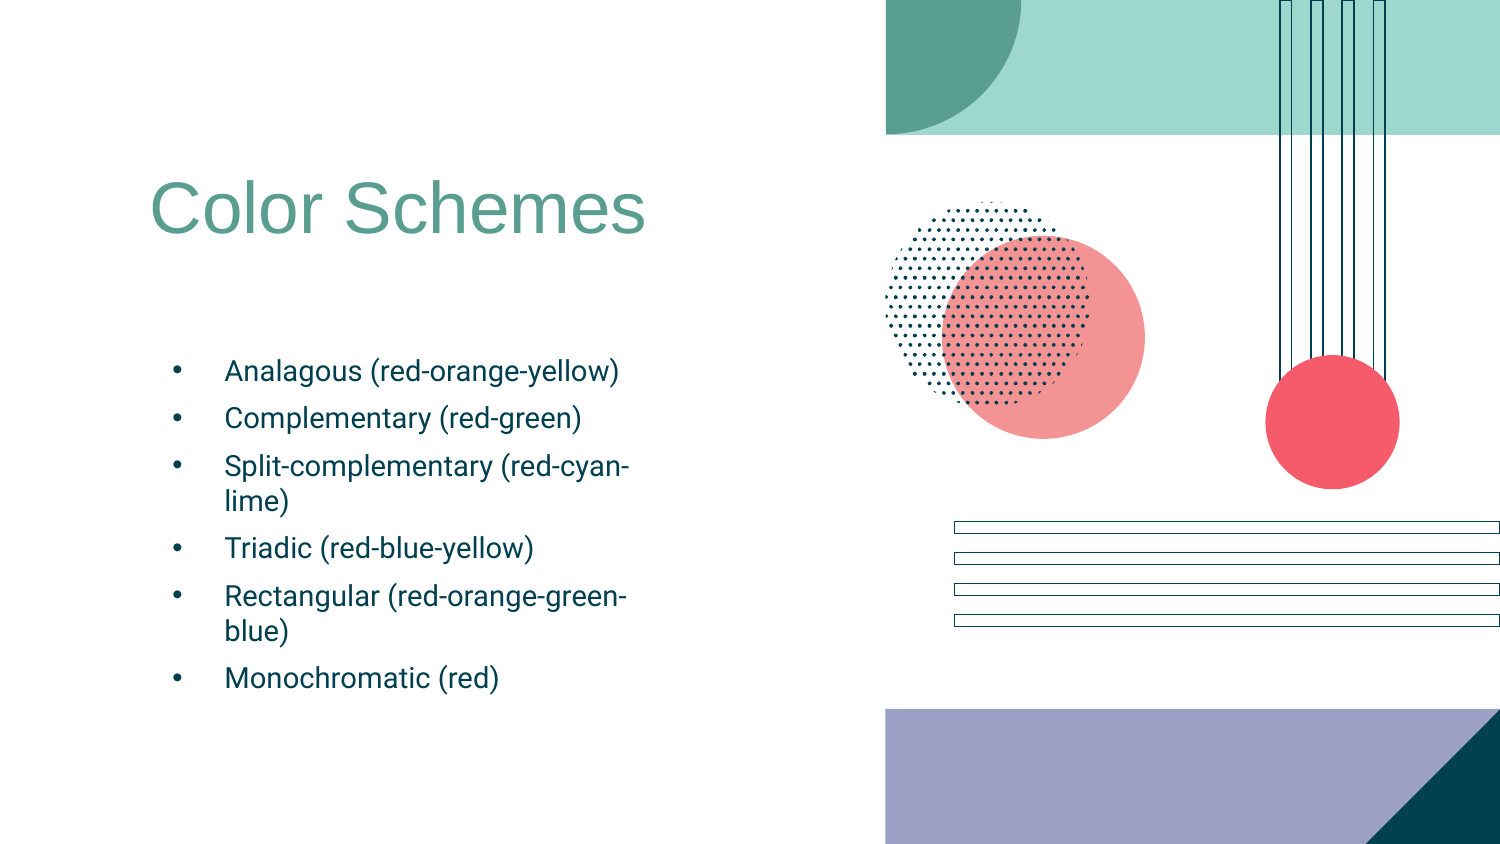

# Color Schemes
Analagous (red-orange-yellow)
Complementary (red-green)
Split-complementary (red-cyan-lime)
Triadic (red-blue-yellow)
Rectangular (red-orange-green-blue)
Monochromatic (red)